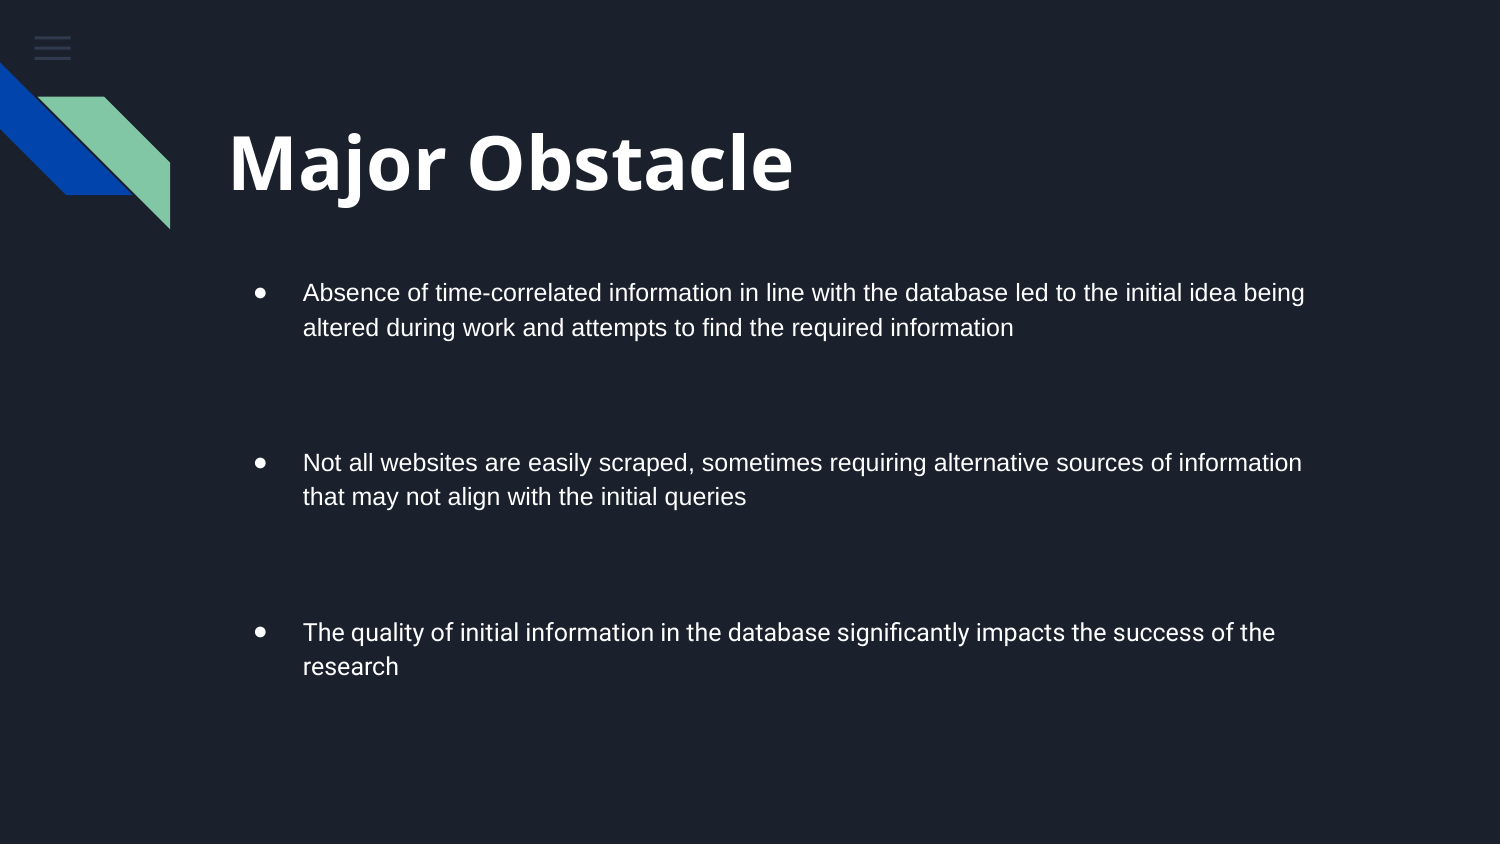

# Major Obstacle
Absence of time-correlated information in line with the database led to the initial idea being altered during work and attempts to find the required information

Not all websites are easily scraped, sometimes requiring alternative sources of information that may not align with the initial queries

The quality of initial information in the database significantly impacts the success of the research